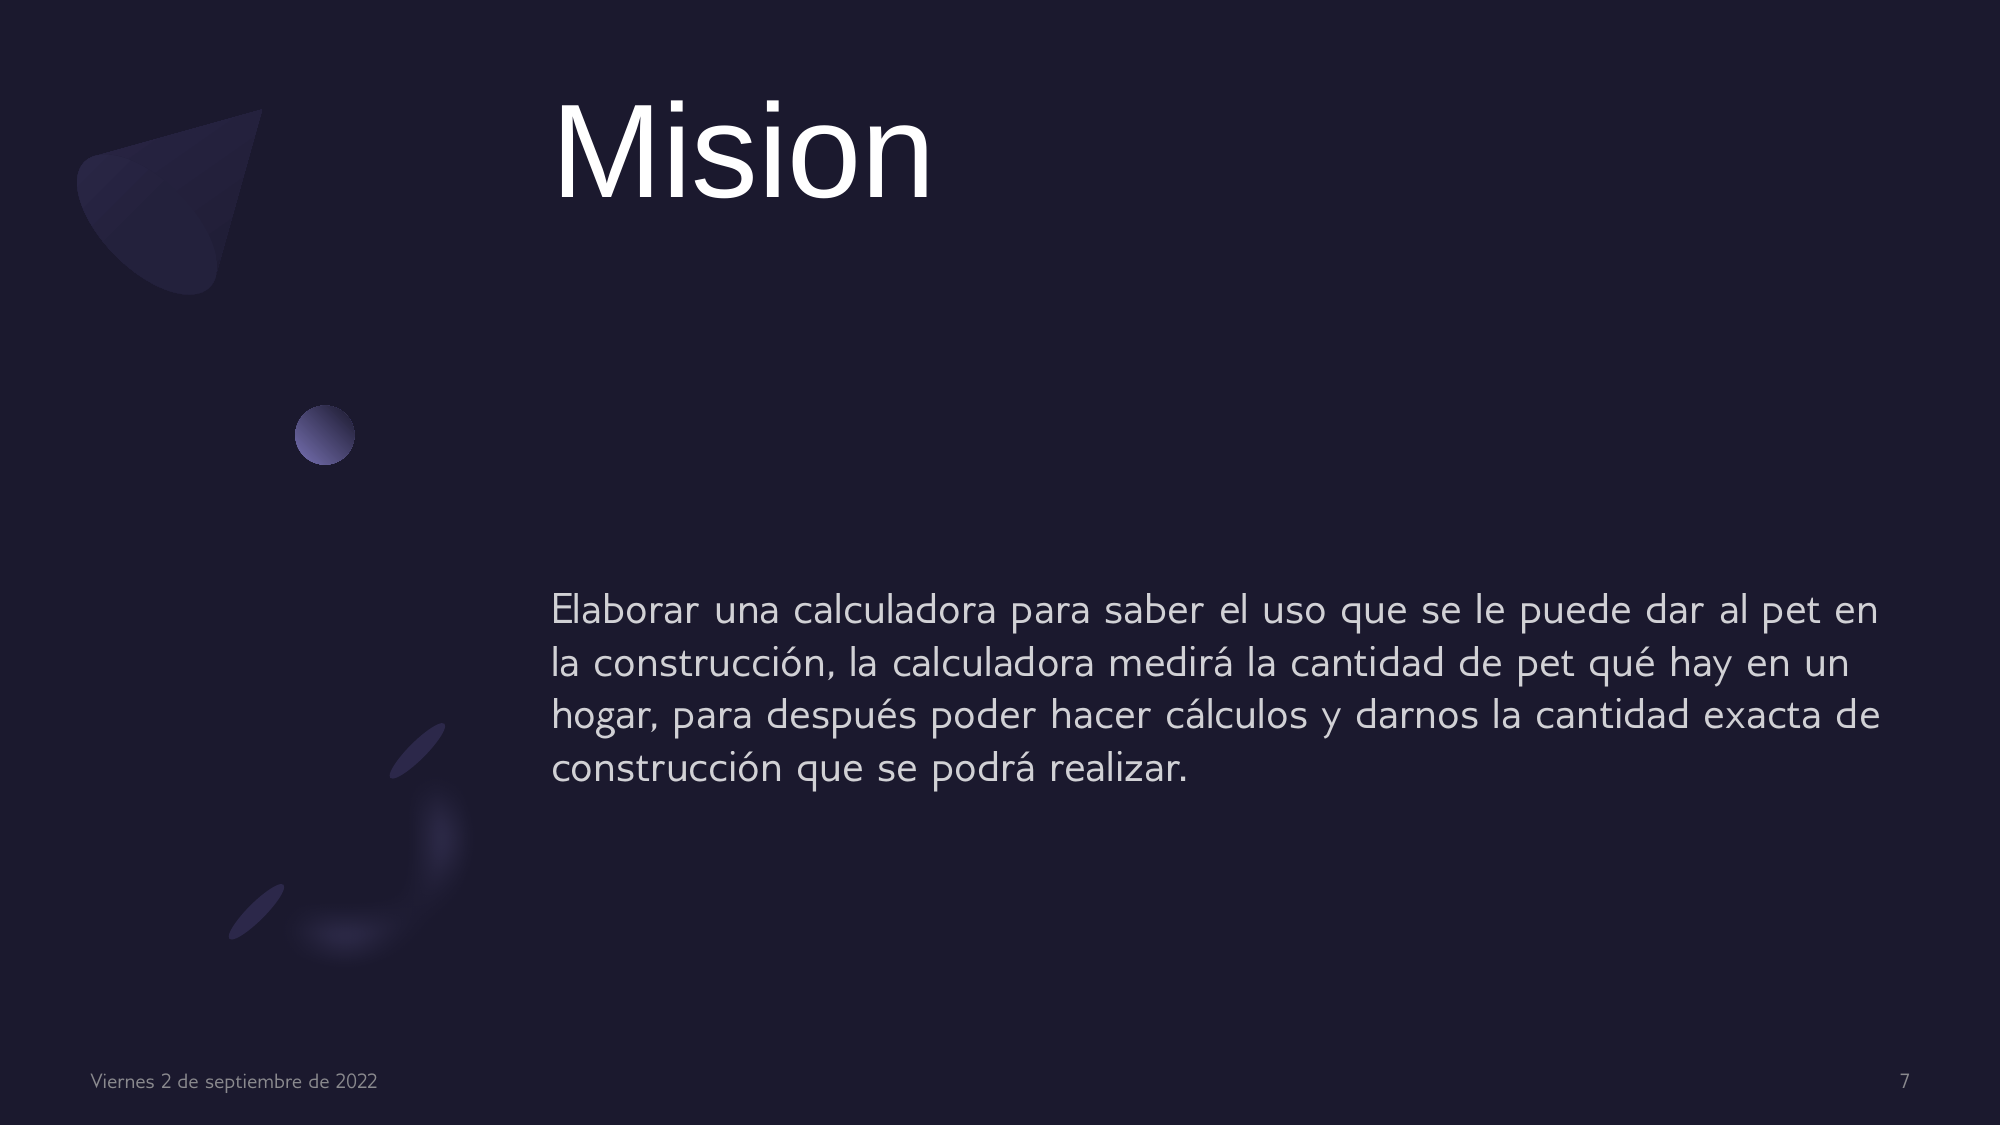

# Mision
Elaborar una calculadora para saber el uso que se le puede dar al pet en la construcción, la calculadora medirá la cantidad de pet qué hay en un hogar, para después poder hacer cálculos y darnos la cantidad exacta de construcción que se podrá realizar.

Viernes 2 de septiembre de 2022
7